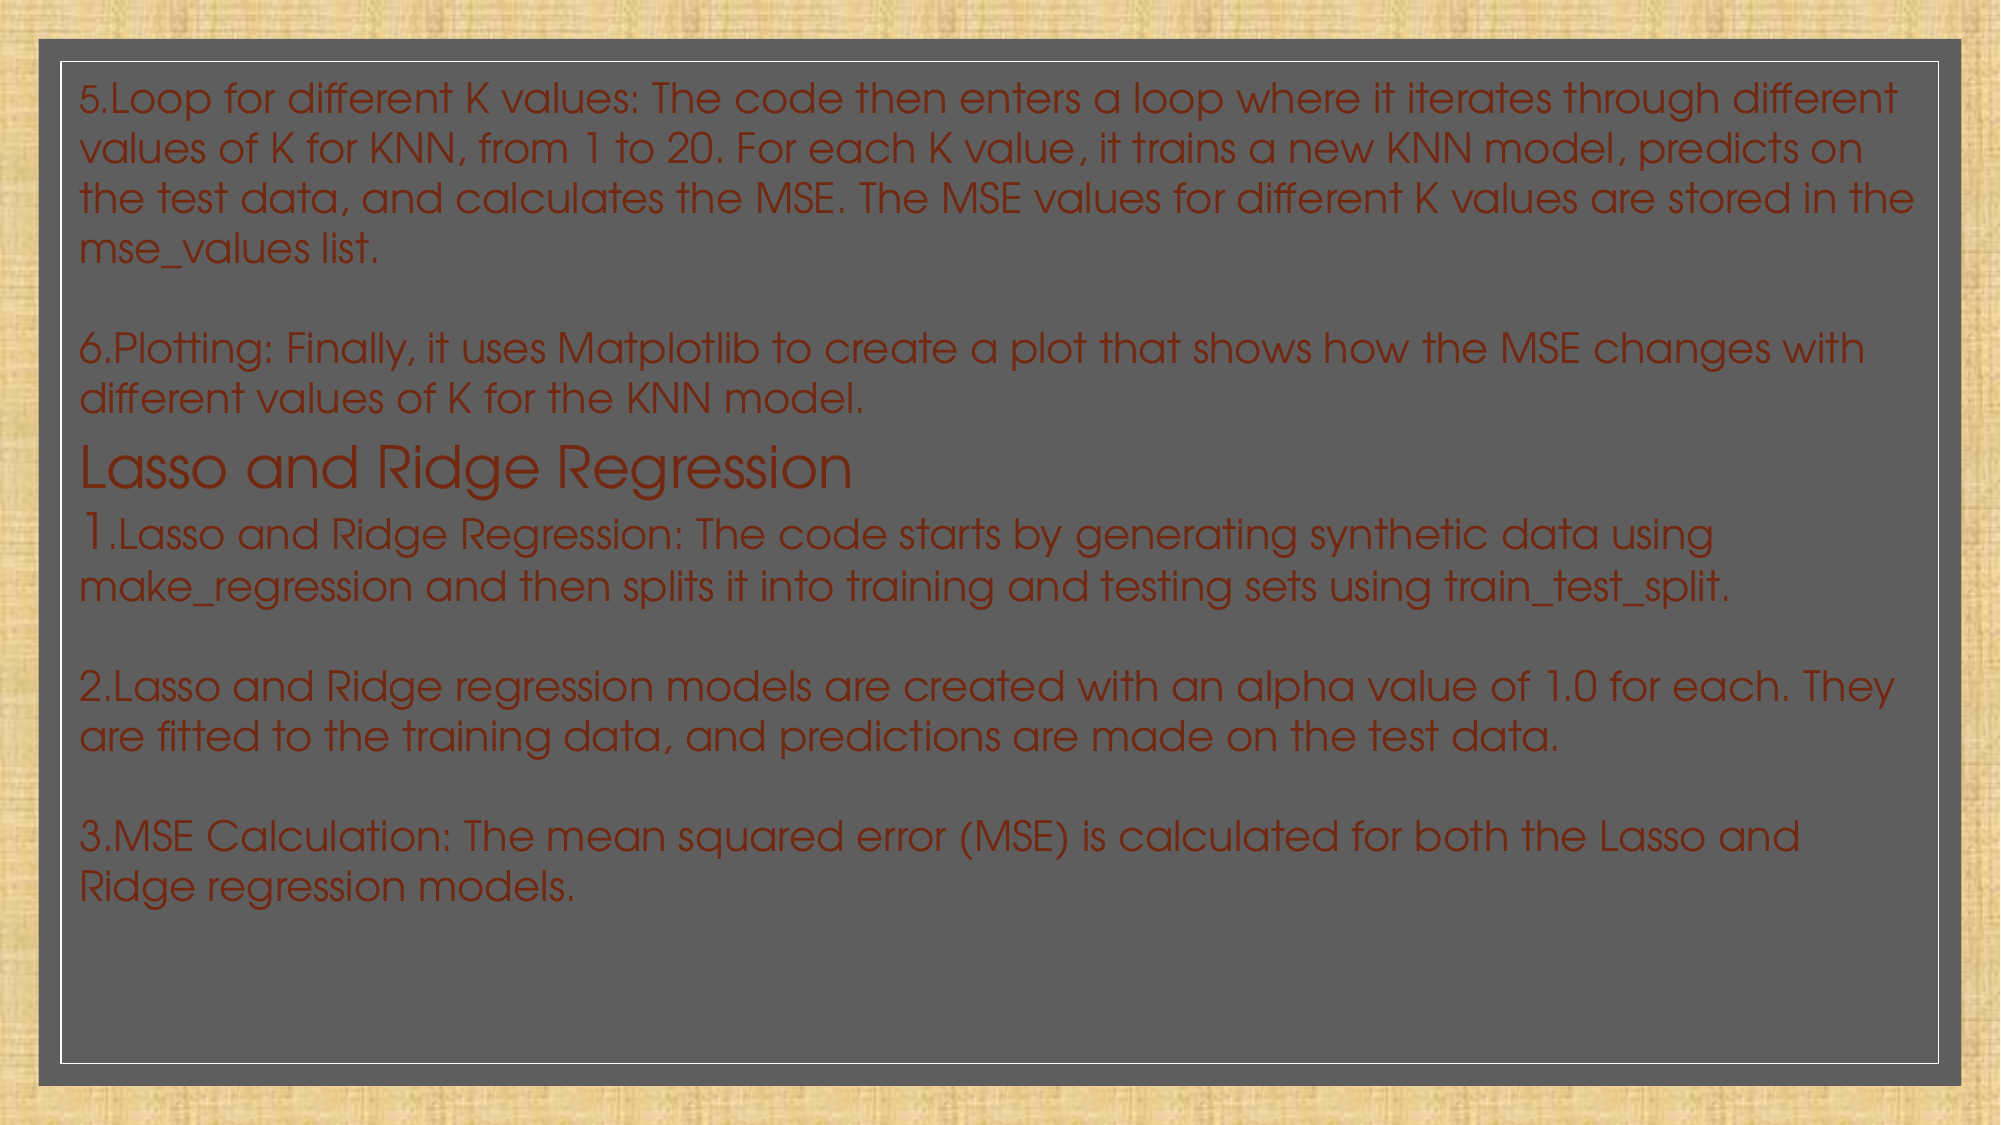

5.Loop for different K values: The code then enters a loop where it iterates through different values of K for KNN, from 1 to 20. For each K value, it trains a new KNN model, predicts on the test data, and calculates the MSE. The MSE values for different K values are stored in the mse_values list.

6.Plotting: Finally, it uses Matplotlib to create a plot that shows how the MSE changes with different values of K for the KNN model.

Lasso and Ridge Regression
1.Lasso and Ridge Regression: The code starts by generating synthetic data using make_regression and then splits it into training and testing sets using train_test_split.

2.Lasso and Ridge regression models are created with an alpha value of 1.0 for each. They are fitted to the training data, and predictions are made on the test data.

3.MSE Calculation: The mean squared error (MSE) is calculated for both the Lasso and Ridge regression models.